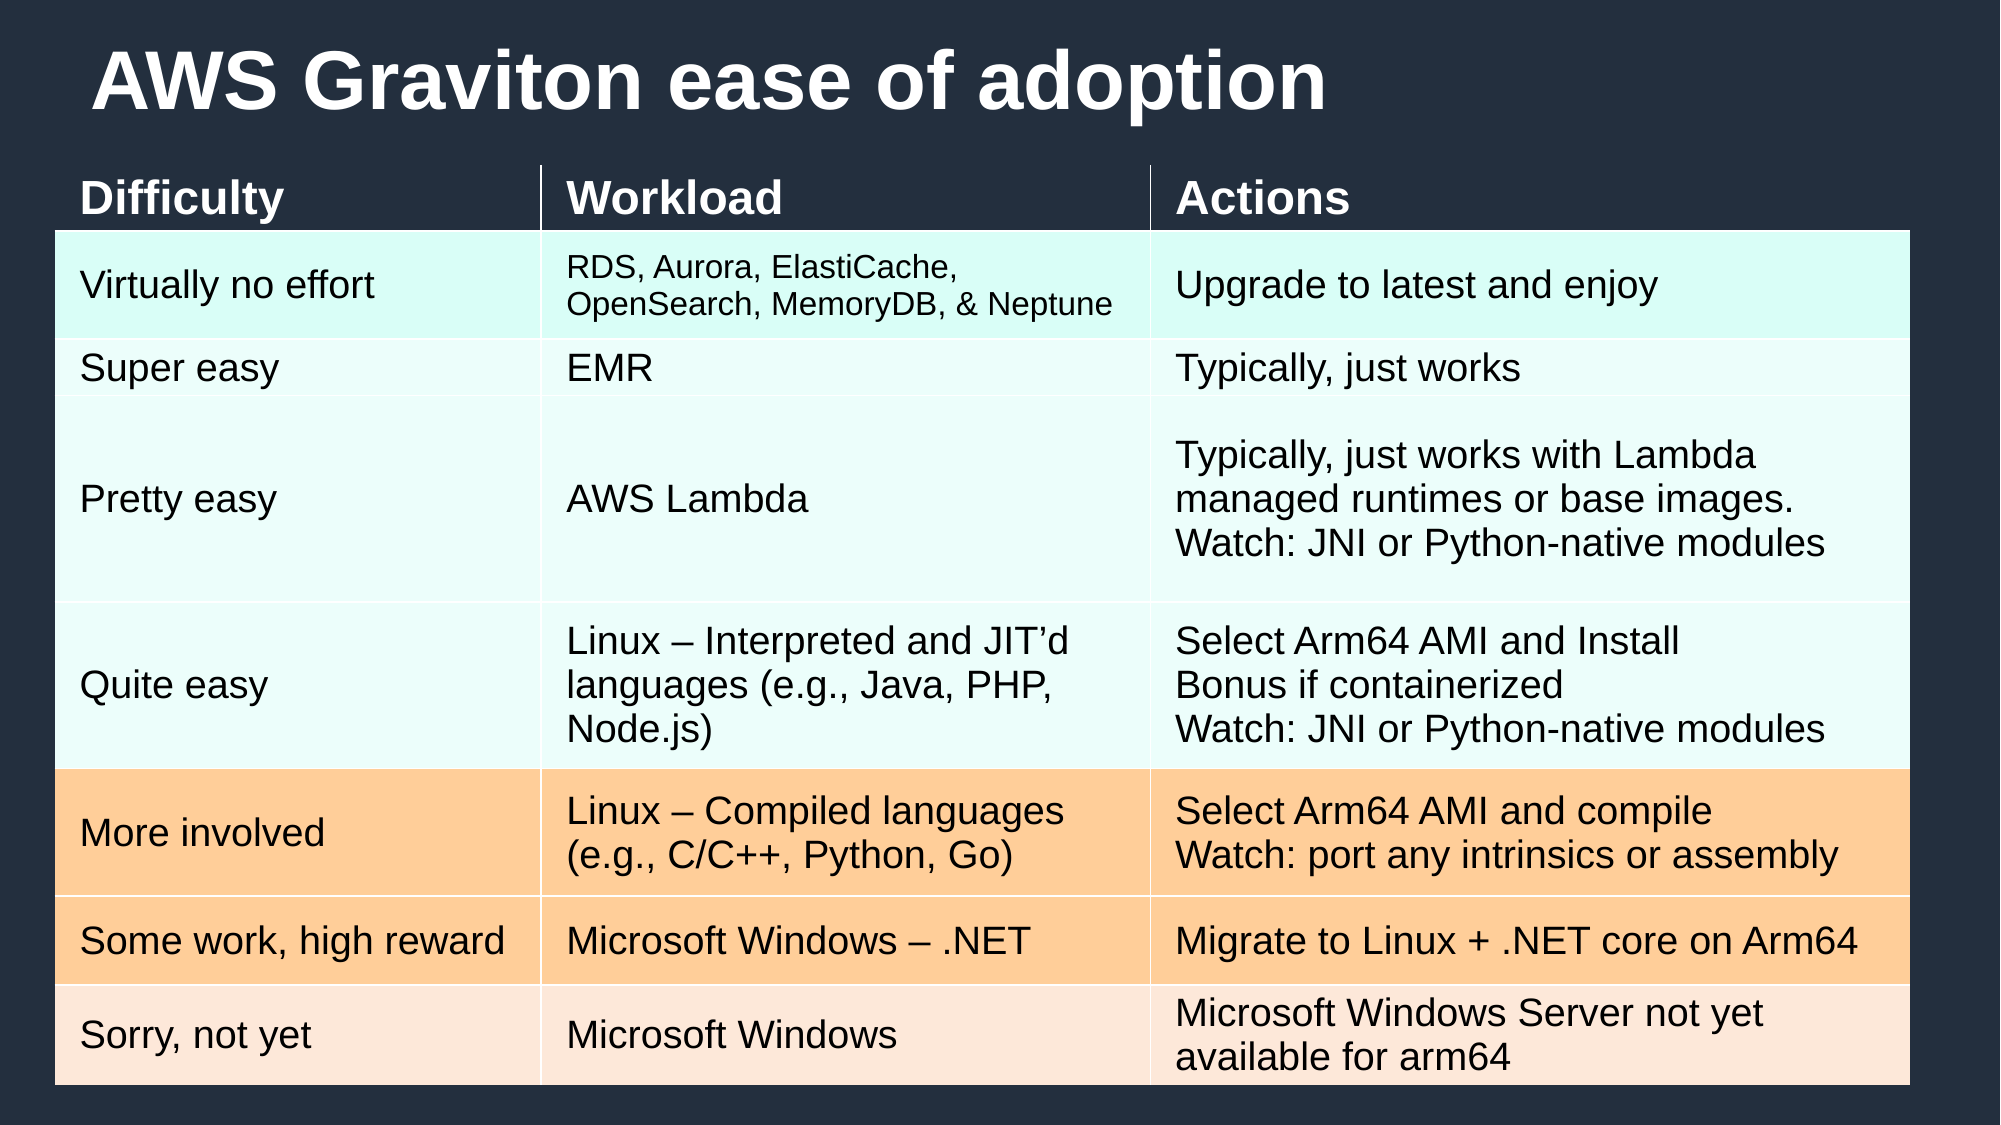

# AWS Graviton ease of adoption
| Difficulty | Workload | Actions |
| --- | --- | --- |
| Virtually no effort | RDS, Aurora, ElastiCache, OpenSearch, MemoryDB, & Neptune | Upgrade to latest and enjoy |
| Super easy | EMR | Typically, just works |
| Pretty easy | AWS Lambda | Typically, just works with Lambda managed runtimes or base images. Watch: JNI or Python-native modules |
| Quite easy | Linux – Interpreted and JIT’d languages (e.g., Java, PHP, Node.js) | Select Arm64 AMI and Install Bonus if containerized Watch: JNI or Python-native modules |
| More involved | Linux – Compiled languages (e.g., C/C++, Python, Go) | Select Arm64 AMI and compile Watch: port any intrinsics or assembly |
| Some work, high reward | Microsoft Windows – .NET | Migrate to Linux + .NET core on Arm64 |
| Sorry, not yet | Microsoft Windows | Microsoft Windows Server not yet available for arm64 |